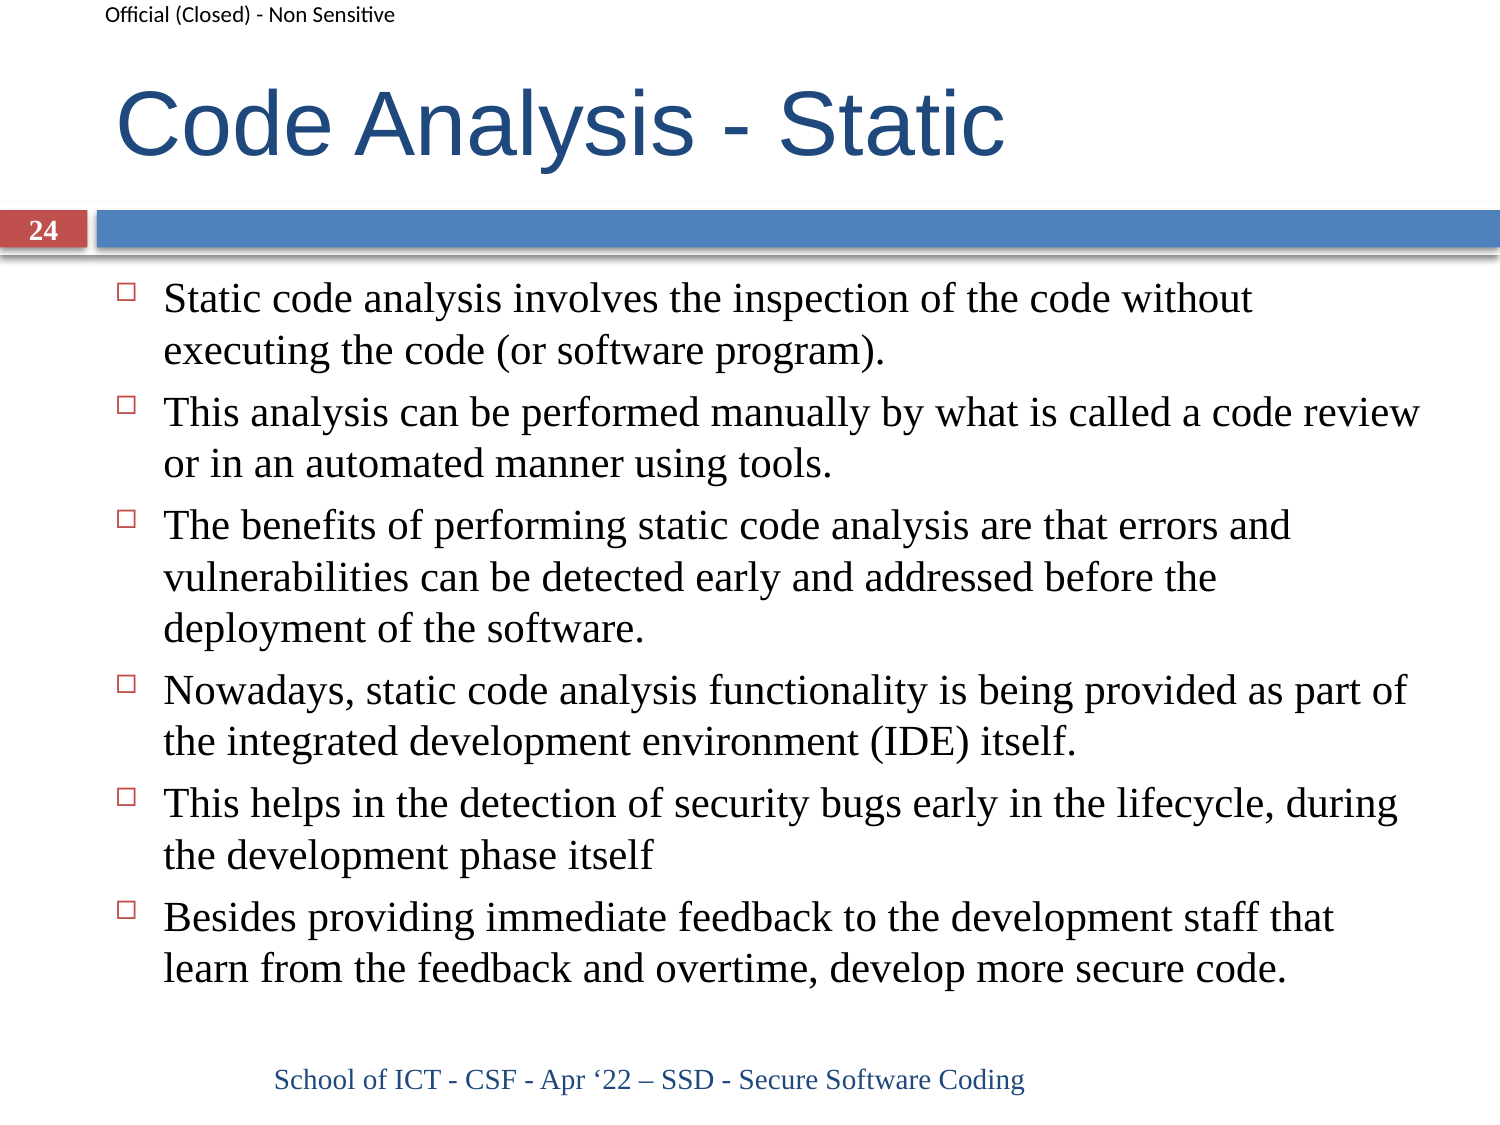

# Code Analysis - Static
24
Static code analysis involves the inspection of the code without executing the code (or software program).
This analysis can be performed manually by what is called a code review or in an automated manner using tools.
The benefits of performing static code analysis are that errors and vulnerabilities can be detected early and addressed before the deployment of the software.
Nowadays, static code analysis functionality is being provided as part of the integrated development environment (IDE) itself.
This helps in the detection of security bugs early in the lifecycle, during the development phase itself
Besides providing immediate feedback to the development staff that learn from the feedback and overtime, develop more secure code.
School of ICT - CSF - Apr ‘22 – SSD - Secure Software Coding